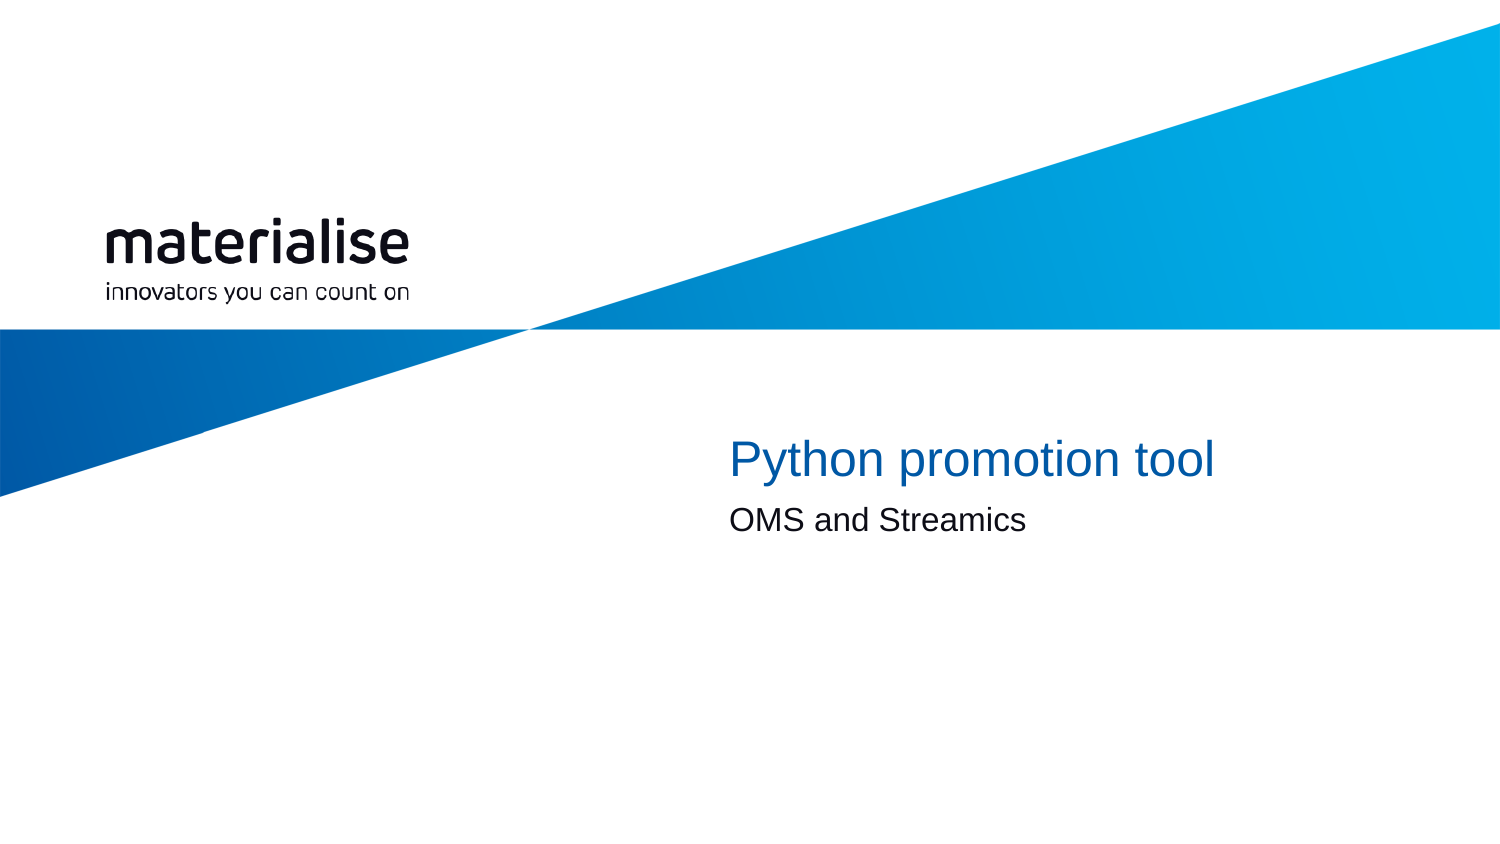

# Python promotion tool
OMS and Streamics